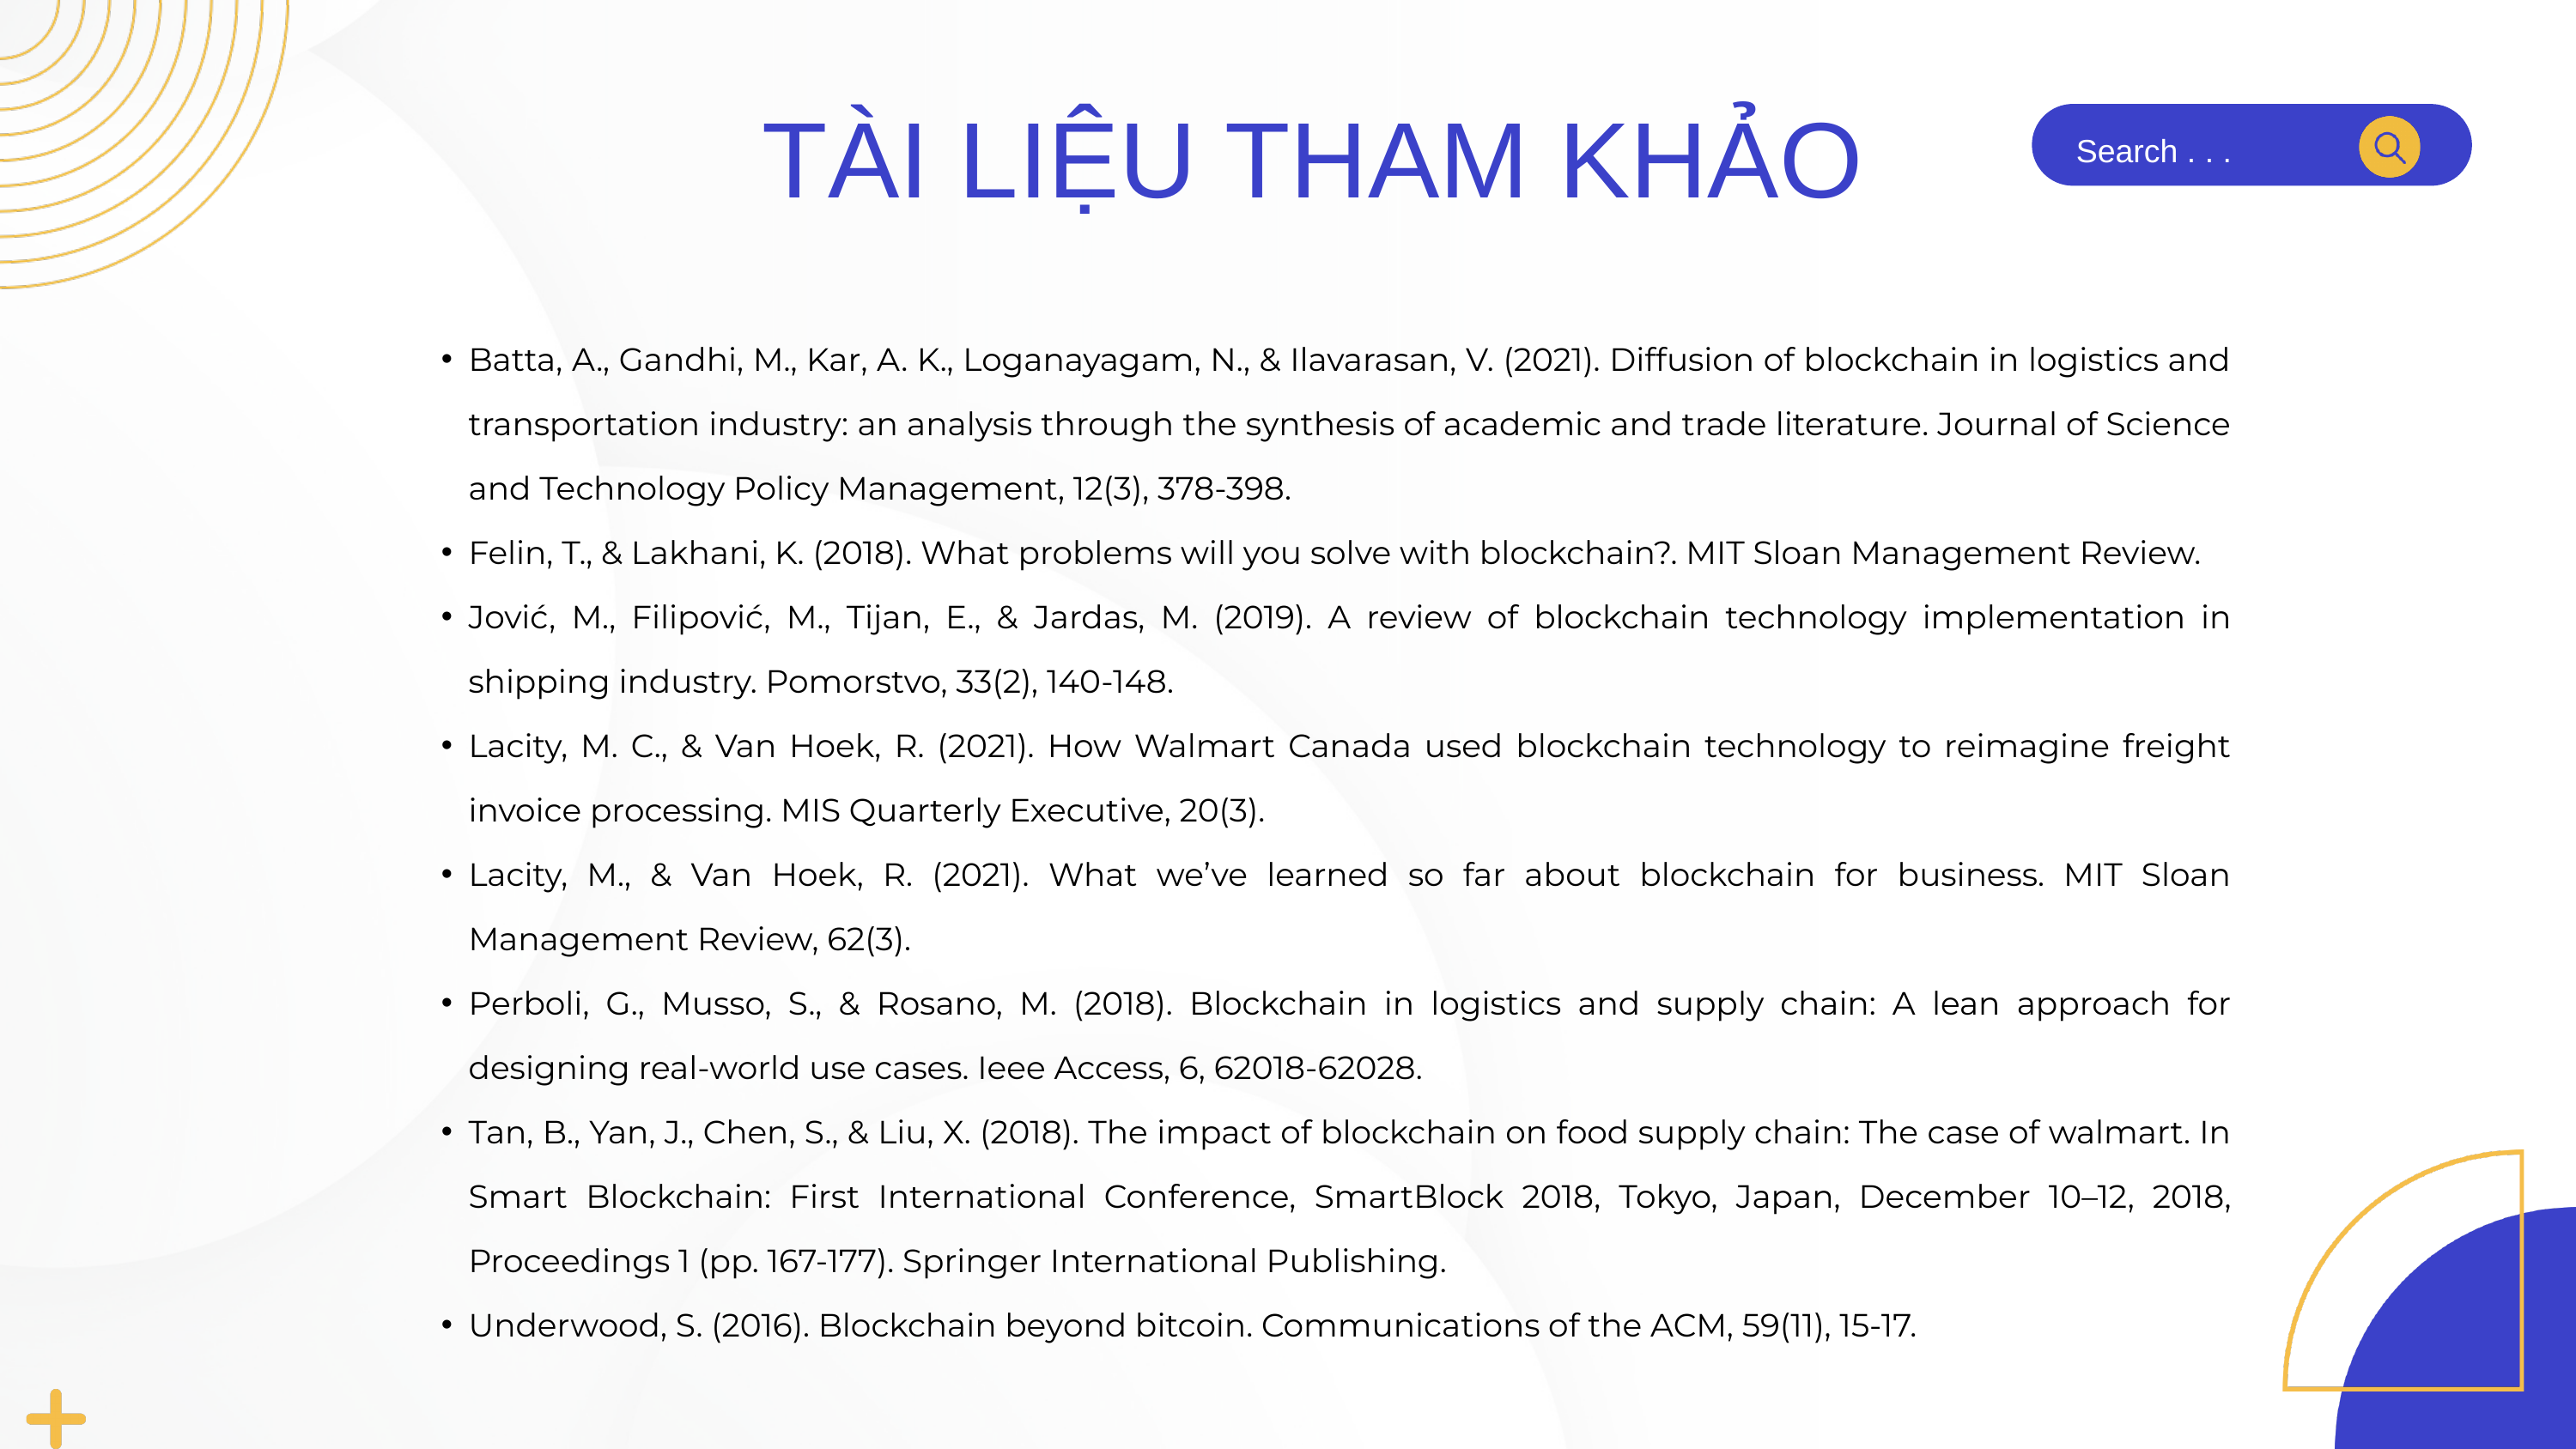

TÀI LIỆU THAM KHẢO

Search . . .

Batta, A., Gandhi, M., Kar, A. K., Loganayagam, N., & Ilavarasan, V. (2021). Diffusion of blockchain in logistics and transportation industry: an analysis through the synthesis of academic and trade literature. Journal of Science and Technology Policy Management, 12(3), 378-398.
Felin, T., & Lakhani, K. (2018). What problems will you solve with blockchain?. MIT Sloan Management Review.
Jović, M., Filipović, M., Tijan, E., & Jardas, M. (2019). A review of blockchain technology implementation in shipping industry. Pomorstvo, 33(2), 140-148.
Lacity, M. C., & Van Hoek, R. (2021). How Walmart Canada used blockchain technology to reimagine freight invoice processing. MIS Quarterly Executive, 20(3).
Lacity, M., & Van Hoek, R. (2021). What we’ve learned so far about blockchain for business. MIT Sloan Management Review, 62(3).
Perboli, G., Musso, S., & Rosano, M. (2018). Blockchain in logistics and supply chain: A lean approach for designing real-world use cases. Ieee Access, 6, 62018-62028.
Tan, B., Yan, J., Chen, S., & Liu, X. (2018). The impact of blockchain on food supply chain: The case of walmart. In Smart Blockchain: First International Conference, SmartBlock 2018, Tokyo, Japan, December 10–12, 2018, Proceedings 1 (pp. 167-177). Springer International Publishing.
Underwood, S. (2016). Blockchain beyond bitcoin. Communications of the ACM, 59(11), 15-17.